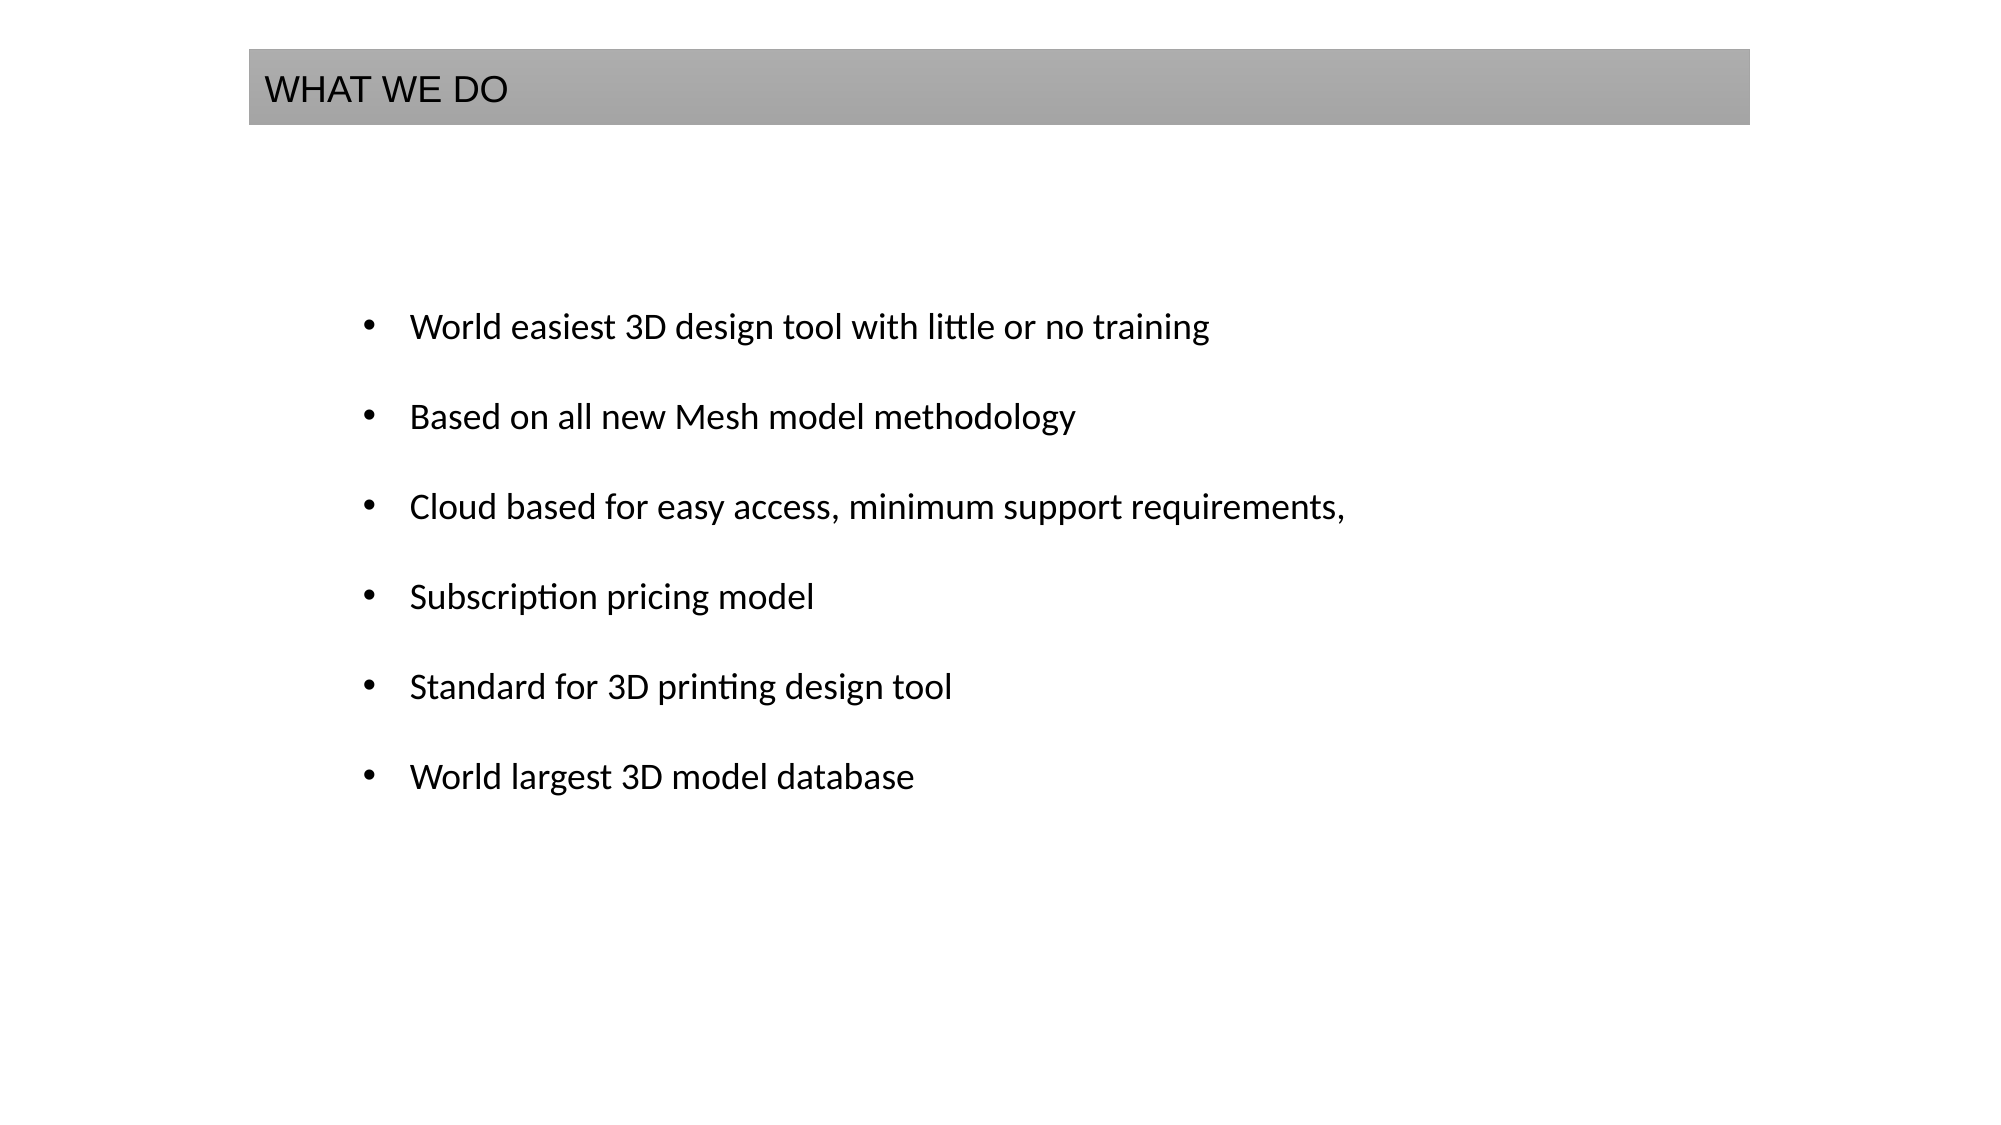

WHAT WE DO
World easiest 3D design tool with little or no training

Based on all new Mesh model methodology

Cloud based for easy access, minimum support requirements,

Subscription pricing model

Standard for 3D printing design tool

World largest 3D model database